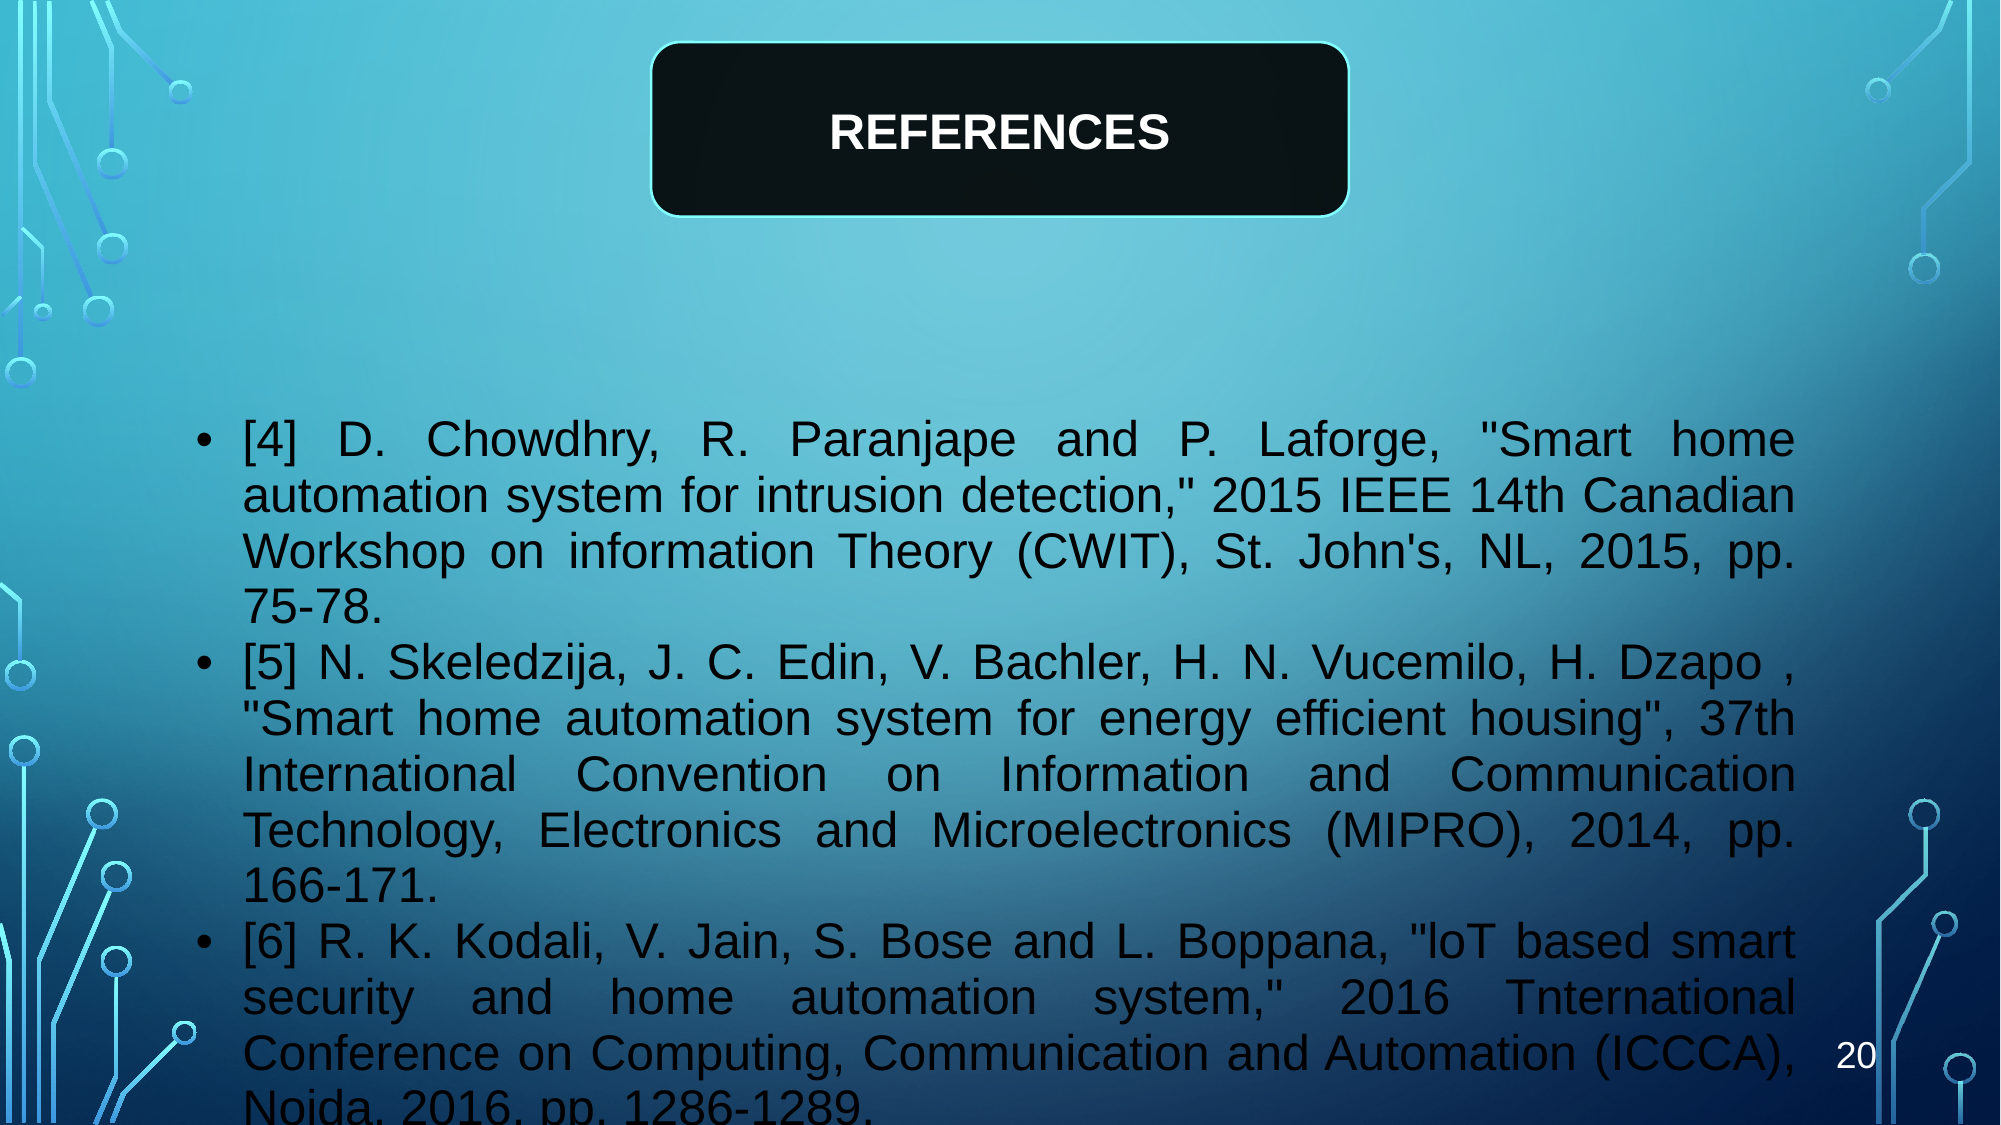

REFERENCES
| [4] D. Chowdhry, R. Paranjape and P. Laforge, "Smart home automation system for intrusion detection," 2015 IEEE 14th Canadian Workshop on information Theory (CWIT), St. John's, NL, 2015, pp. 75-78. [5] N. Skeledzija, J. C. Edin, V. Bachler, H. N. Vucemilo, H. Dzapo , "Smart home automation system for energy efficient housing", 37th International Convention on Information and Communication Technology, Electronics and Microelectronics (MIPRO), 2014, pp. 166-171. [6] R. K. Kodali, V. Jain, S. Bose and L. Boppana, "loT based smart security and home automation system," 2016 Tnternational Conference on Computing, Communication and Automation (ICCCA), Noida, 2016, pp. 1286-1289. |
| --- |
| 20 |
| --- |